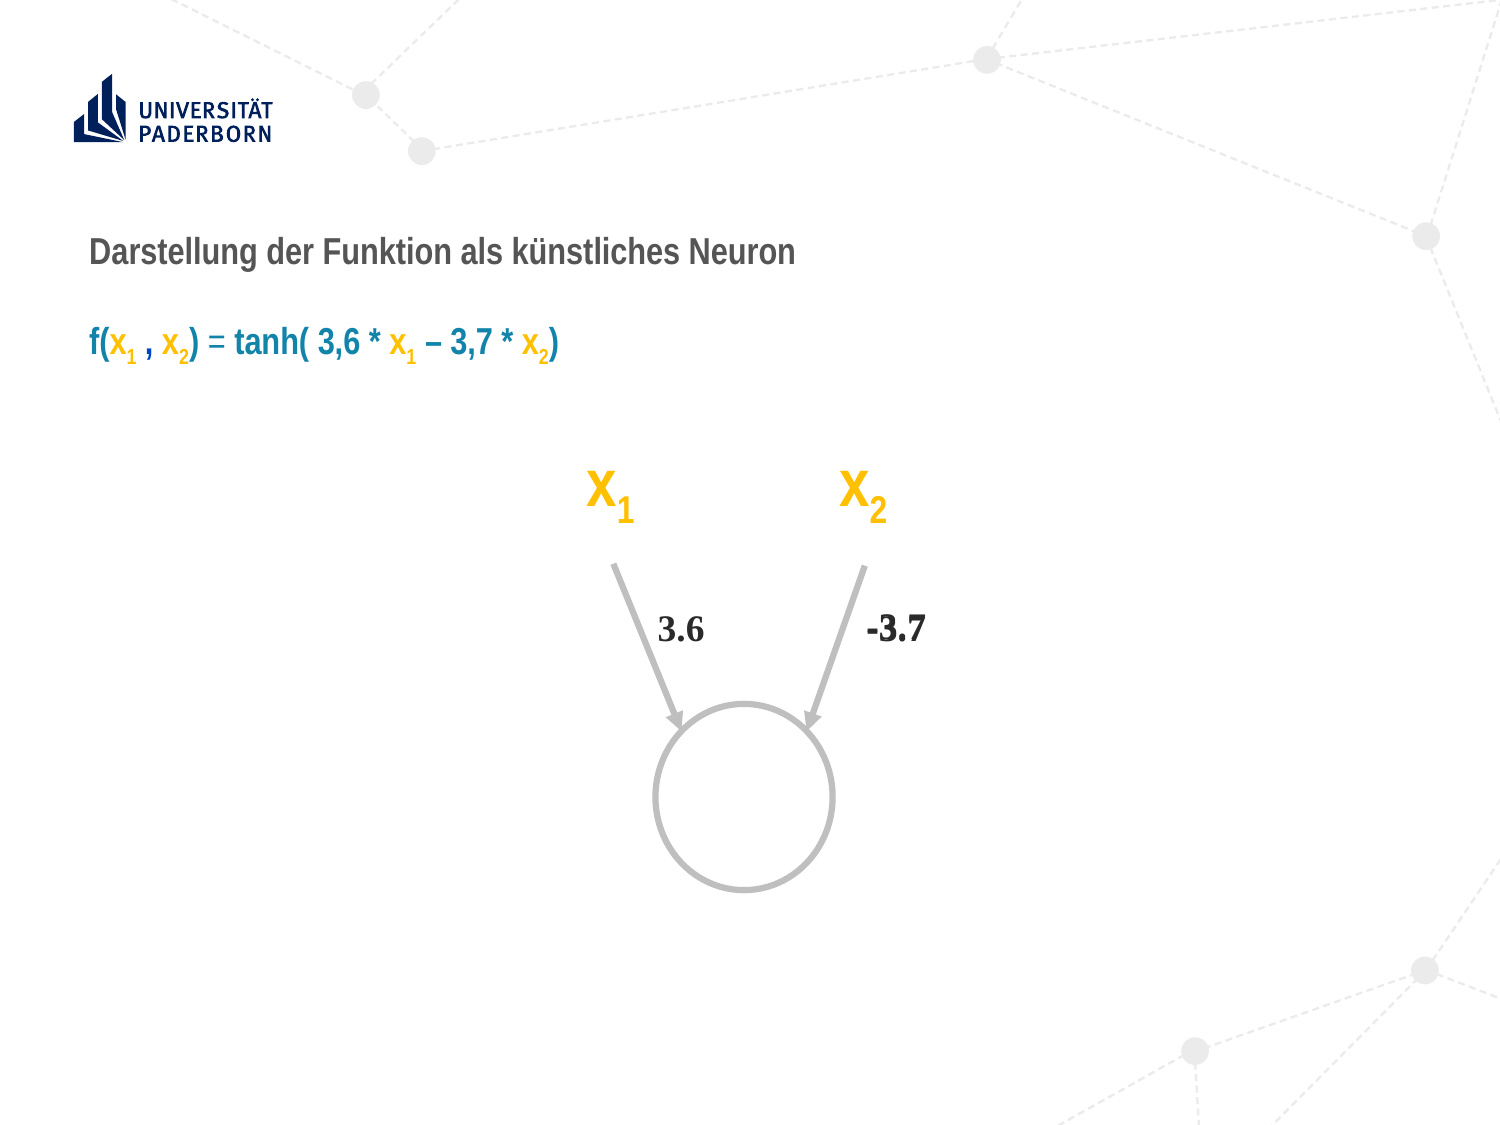

Darstellung der Funktion als künstliches Neuron

f(x1 , x2) = tanh( 3,6 * x1 – 3,7 * x2)
  x1             x2
-3.7
3.6
-3.7